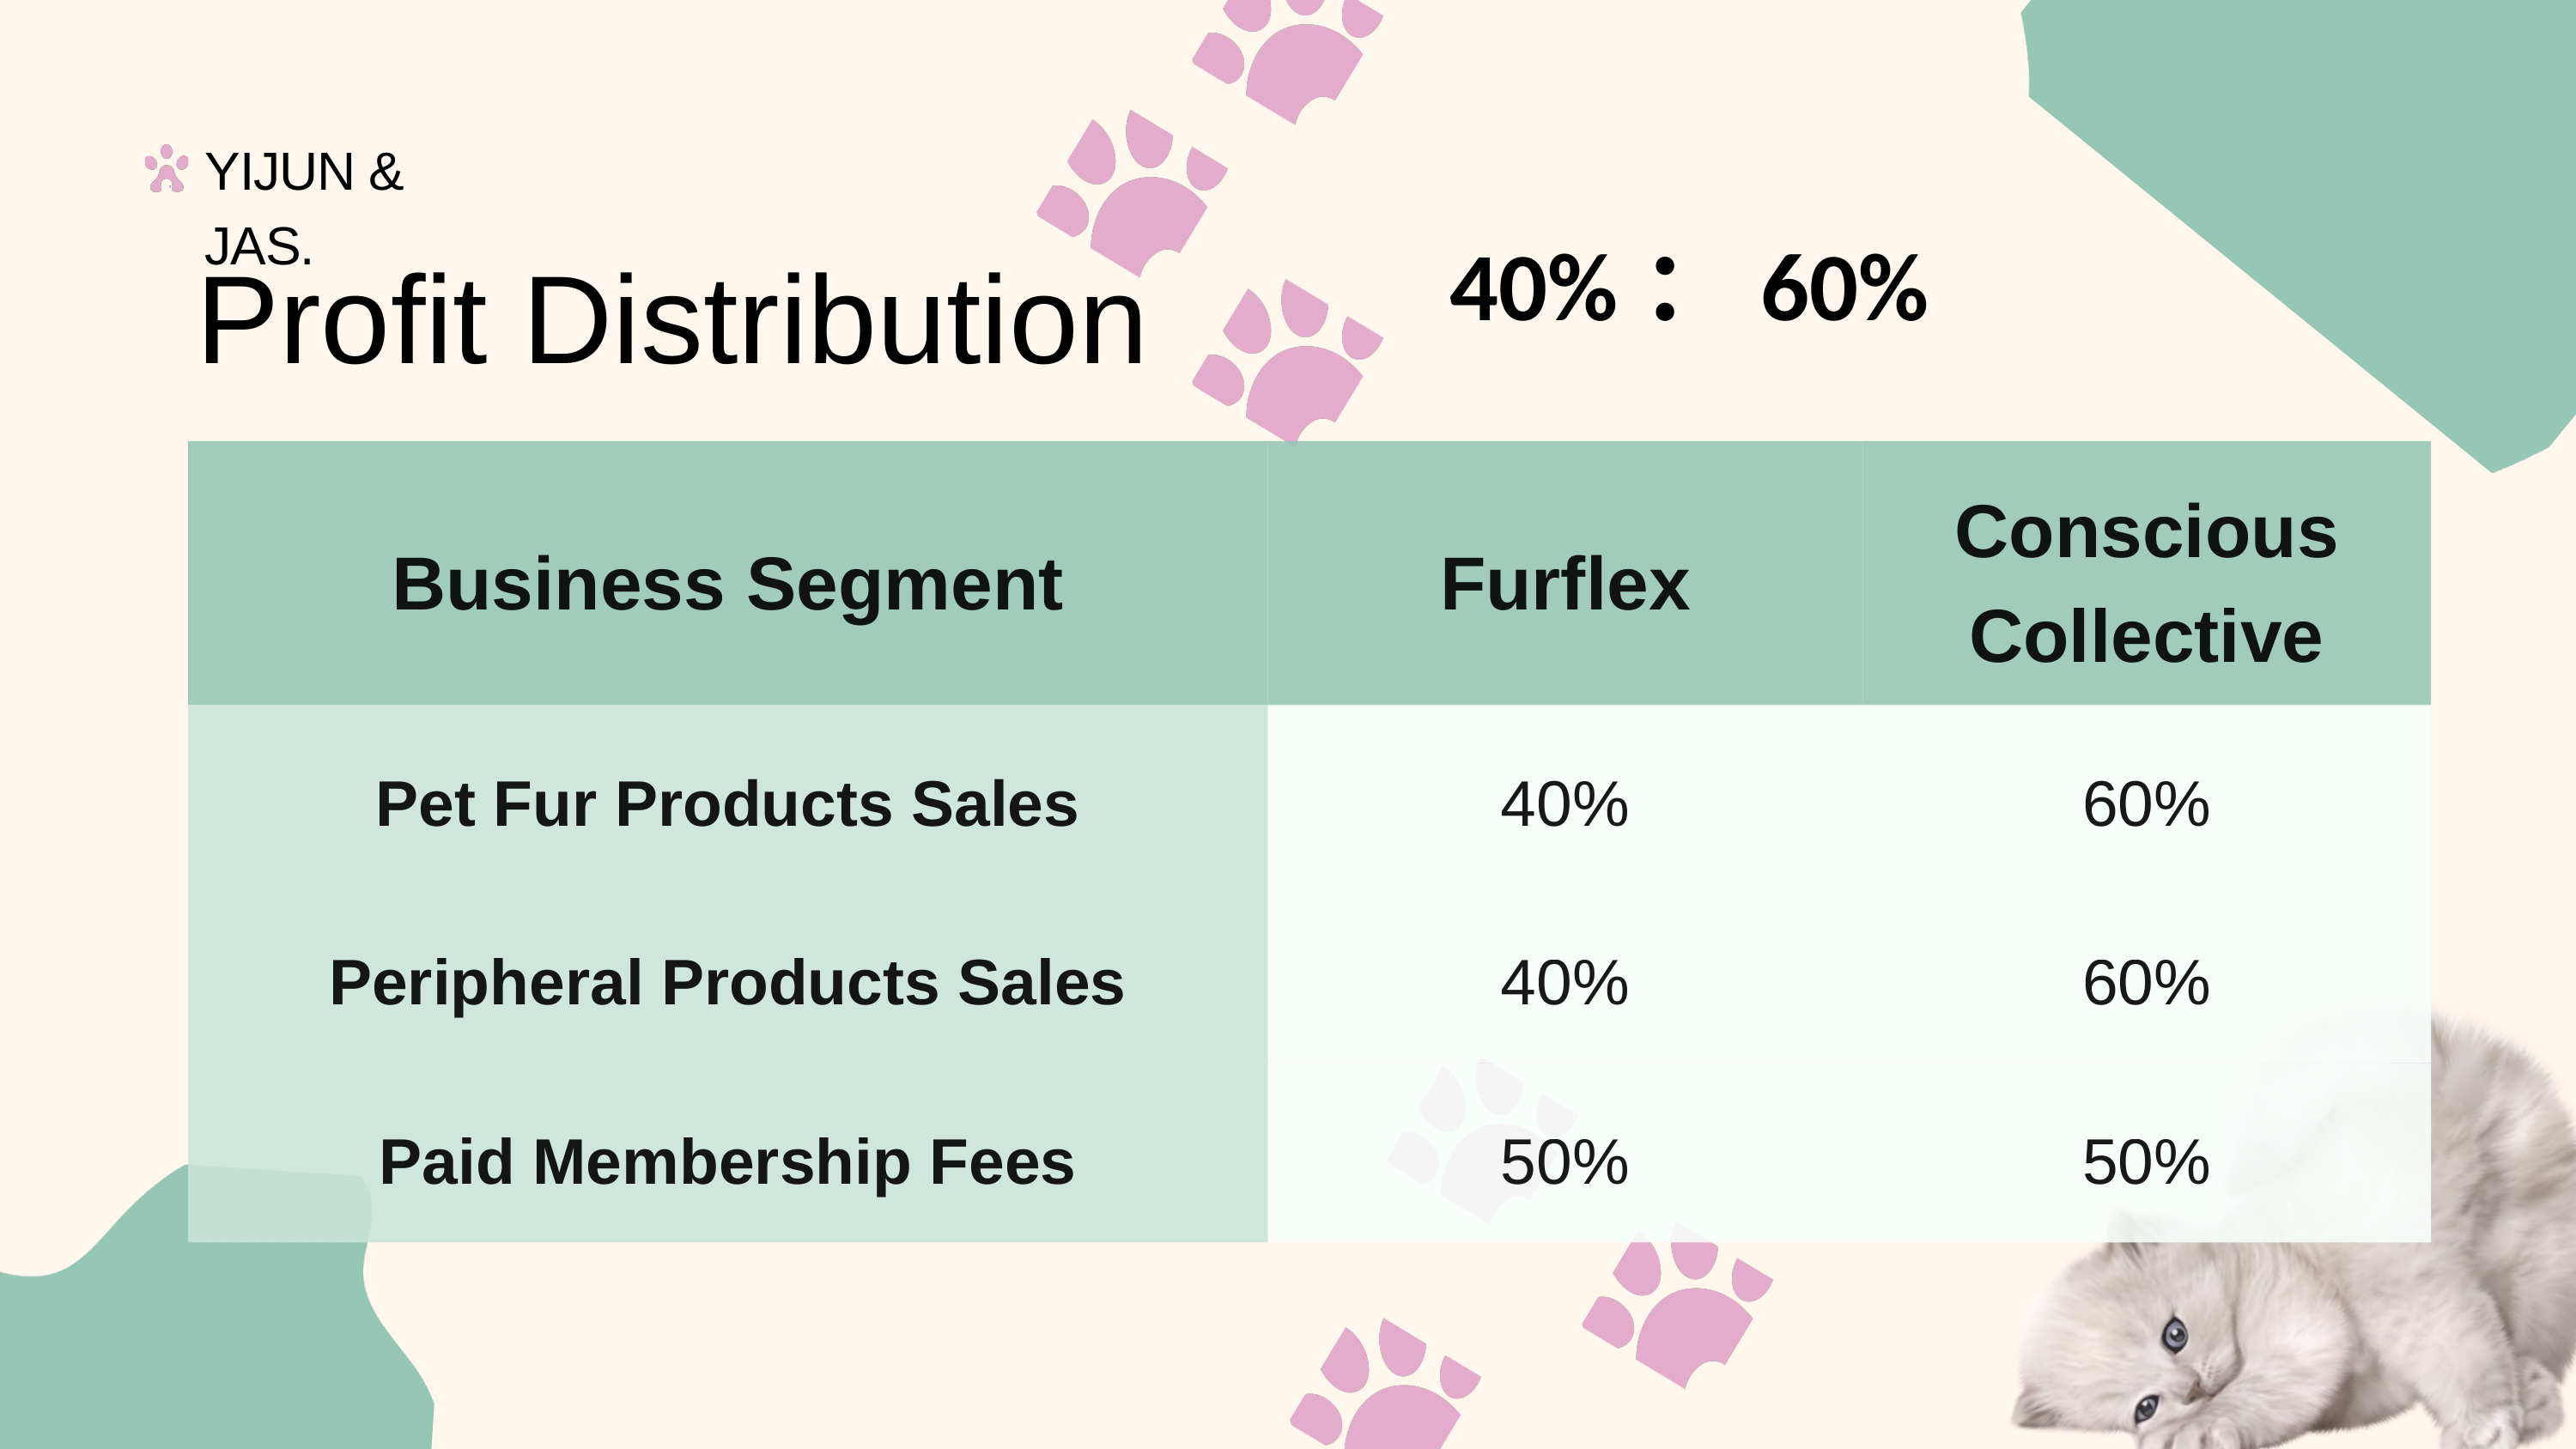

YIJUN & JAS.

40%：60%
 Profit Distribution

| Business Segment | Furflex | Conscious Collective |
| --- | --- | --- |
| Pet Fur Products Sales | 40% | 60% |
| Peripheral Products Sales | 40% | 60% |
| Paid Membership Fees | 50% | 50% |